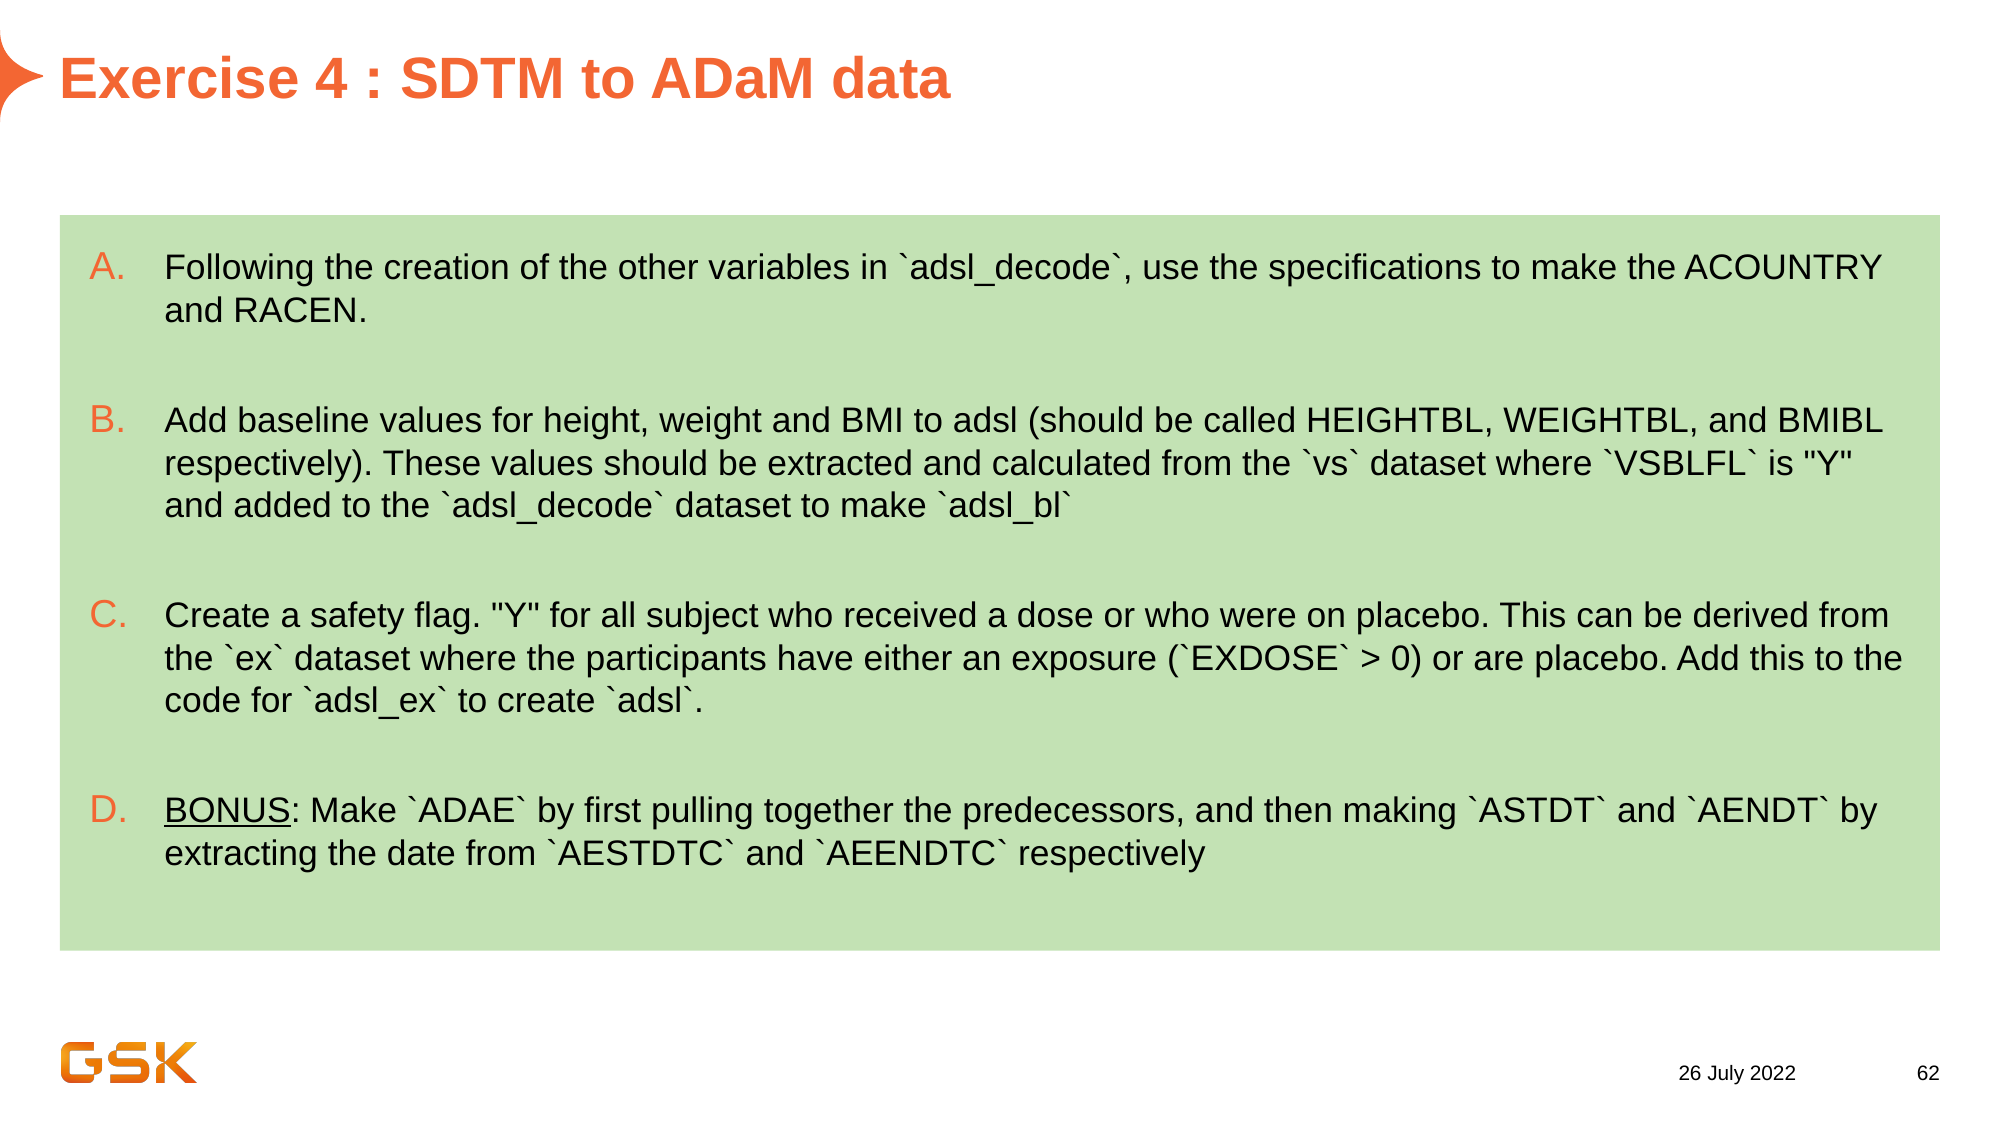

# Exercise 4 : SDTM to ADaM data

Following the creation of the other variables in `adsl_decode`, use the specifications to make the ACOUNTRY and RACEN.

Add baseline values for height, weight and BMI to adsl (should be called HEIGHTBL, WEIGHTBL, and BMIBL respectively). These values should be extracted and calculated from the `vs` dataset where `VSBLFL` is "Y" and added to the `adsl_decode` dataset to make `adsl_bl`

Create a safety flag. "Y" for all subject who received a dose or who were on placebo. This can be derived from the `ex` dataset where the participants have either an exposure (`EXDOSE` > 0) or are placebo. Add this to the code for `adsl_ex` to create `adsl`.

BONUS: Make `ADAE` by first pulling together the predecessors, and then making `ASTDT` and `AENDT` by extracting the date from `AESTDTC` and `AEENDTC` respectively

26 July 2022
62